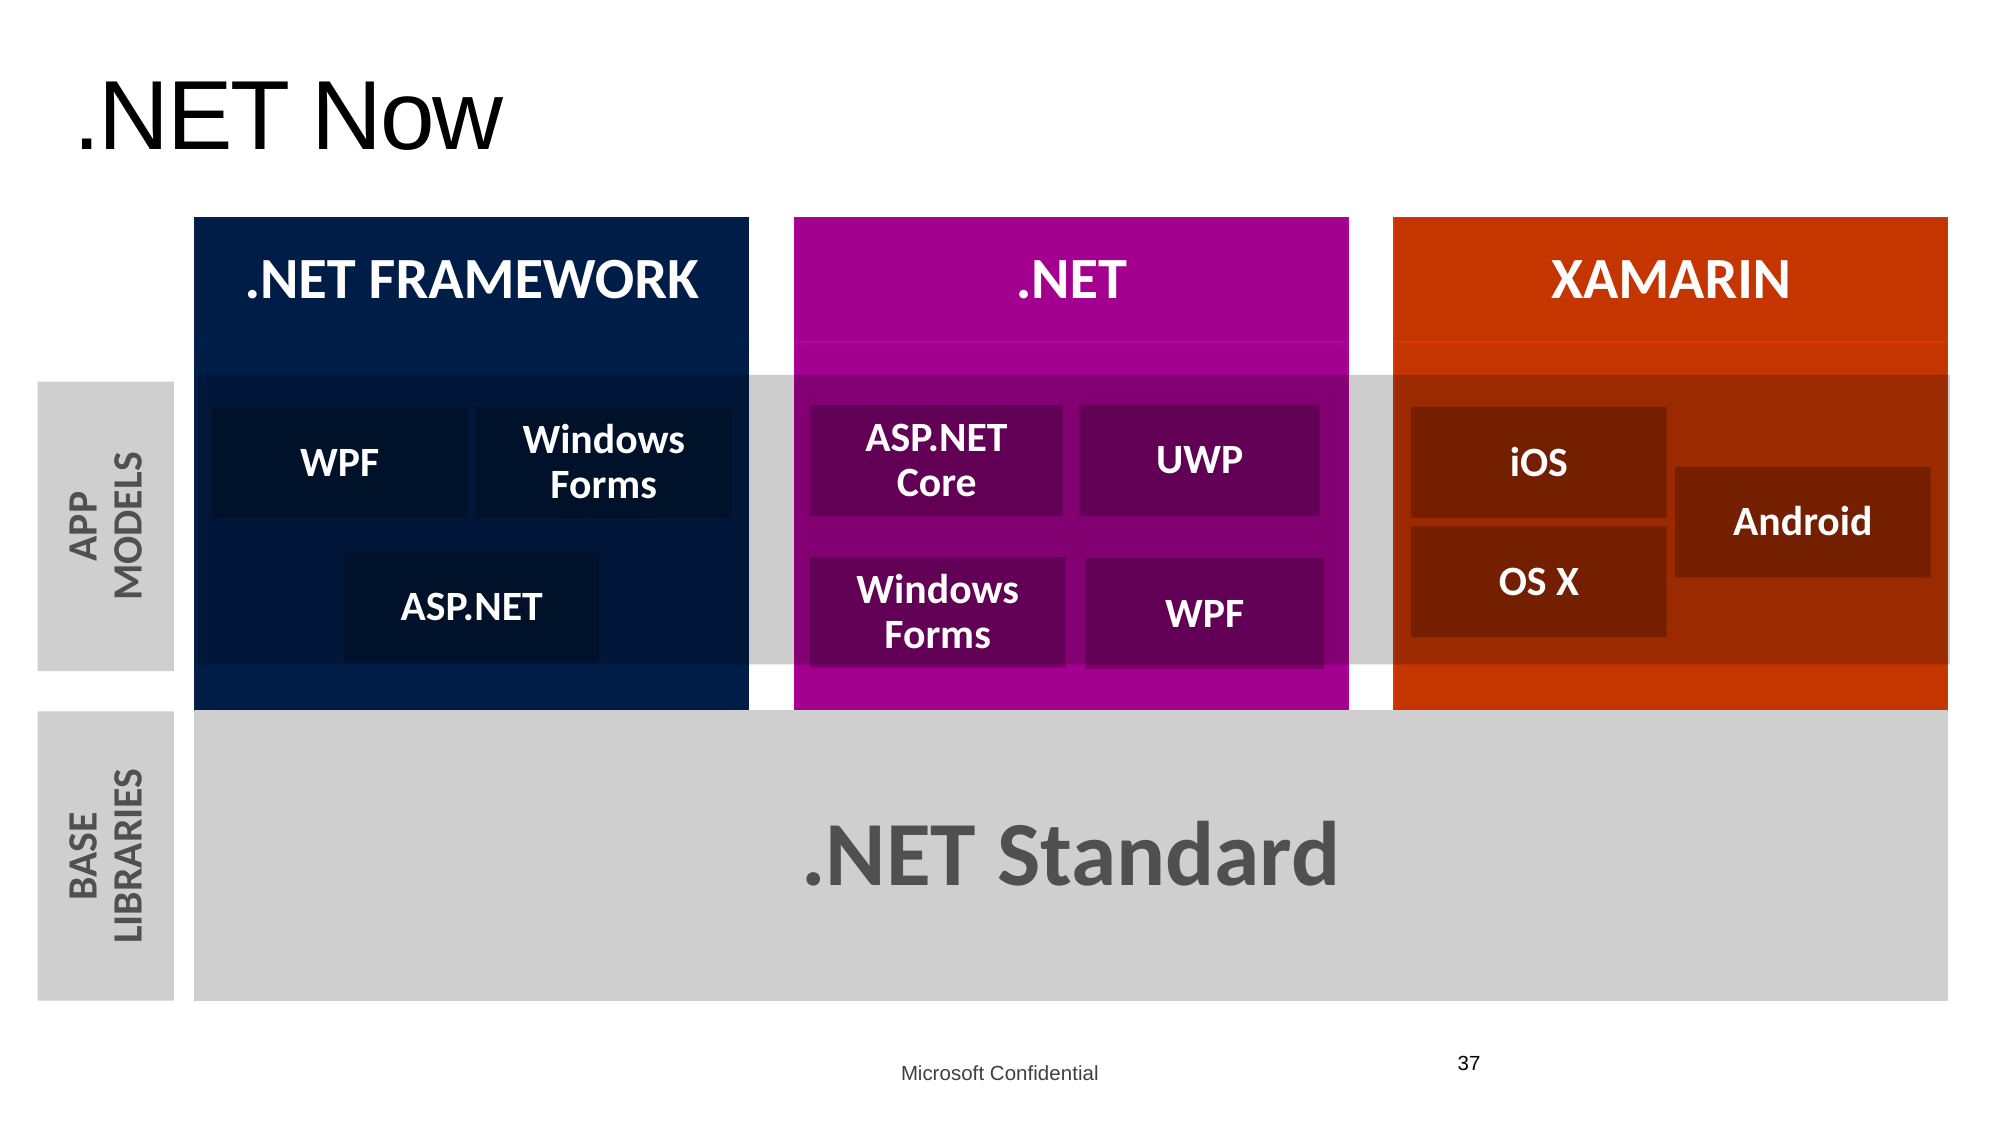

# .NET Now

.NET FRAMEWORK

.NET

XAMARIN

APP
MODELS
UWP
ASP.NET Core
WPF
Windows Forms
ASP.NET
iOS
Android
OS X
Windows Forms
WPF
BASE
LIBRARIES
.NET Standard
37